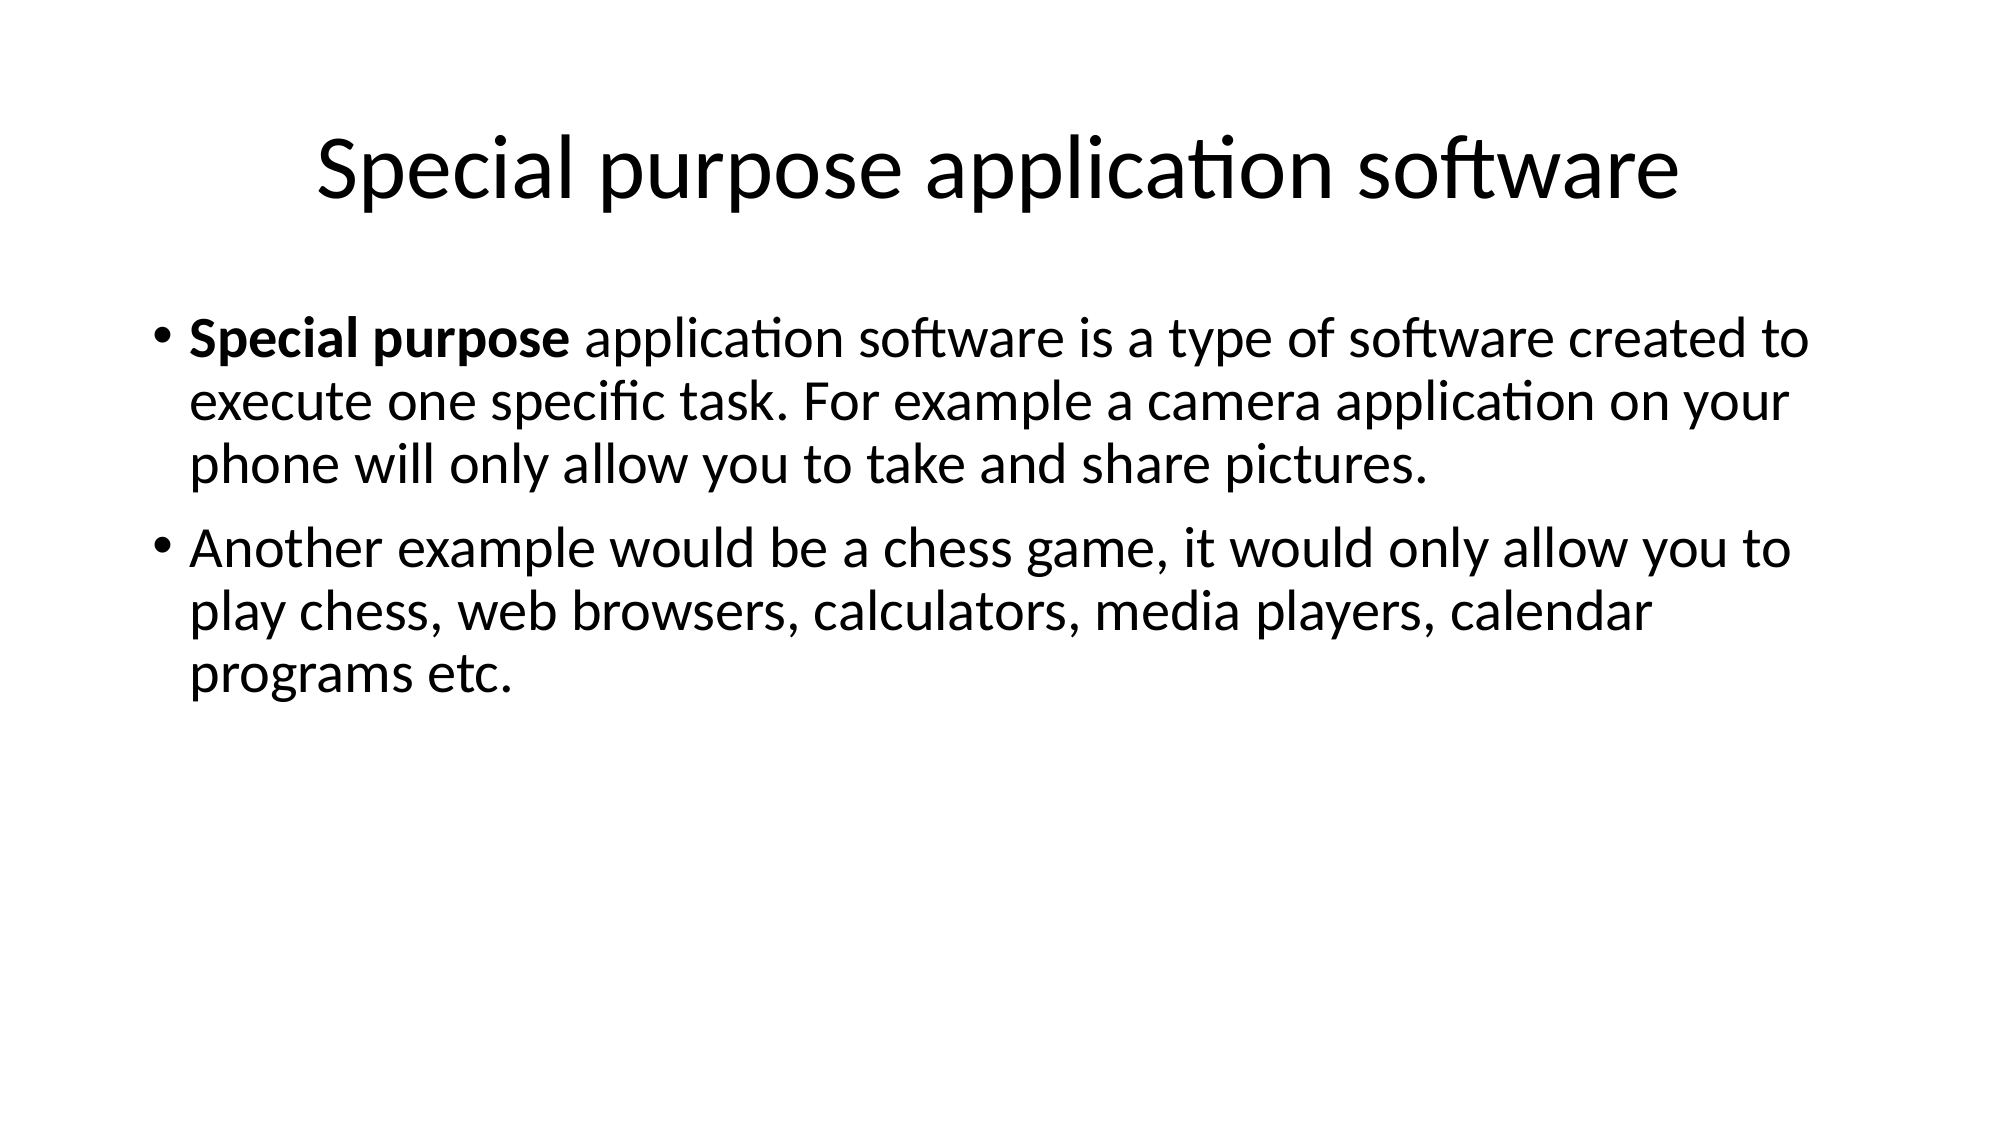

# Special purpose application software
Special purpose application software is a type of software created to execute one specific task. For example a camera application on your phone will only allow you to take and share pictures.
Another example would be a chess game, it would only allow you to play chess, web browsers, calculators, media players, calendar programs etc.